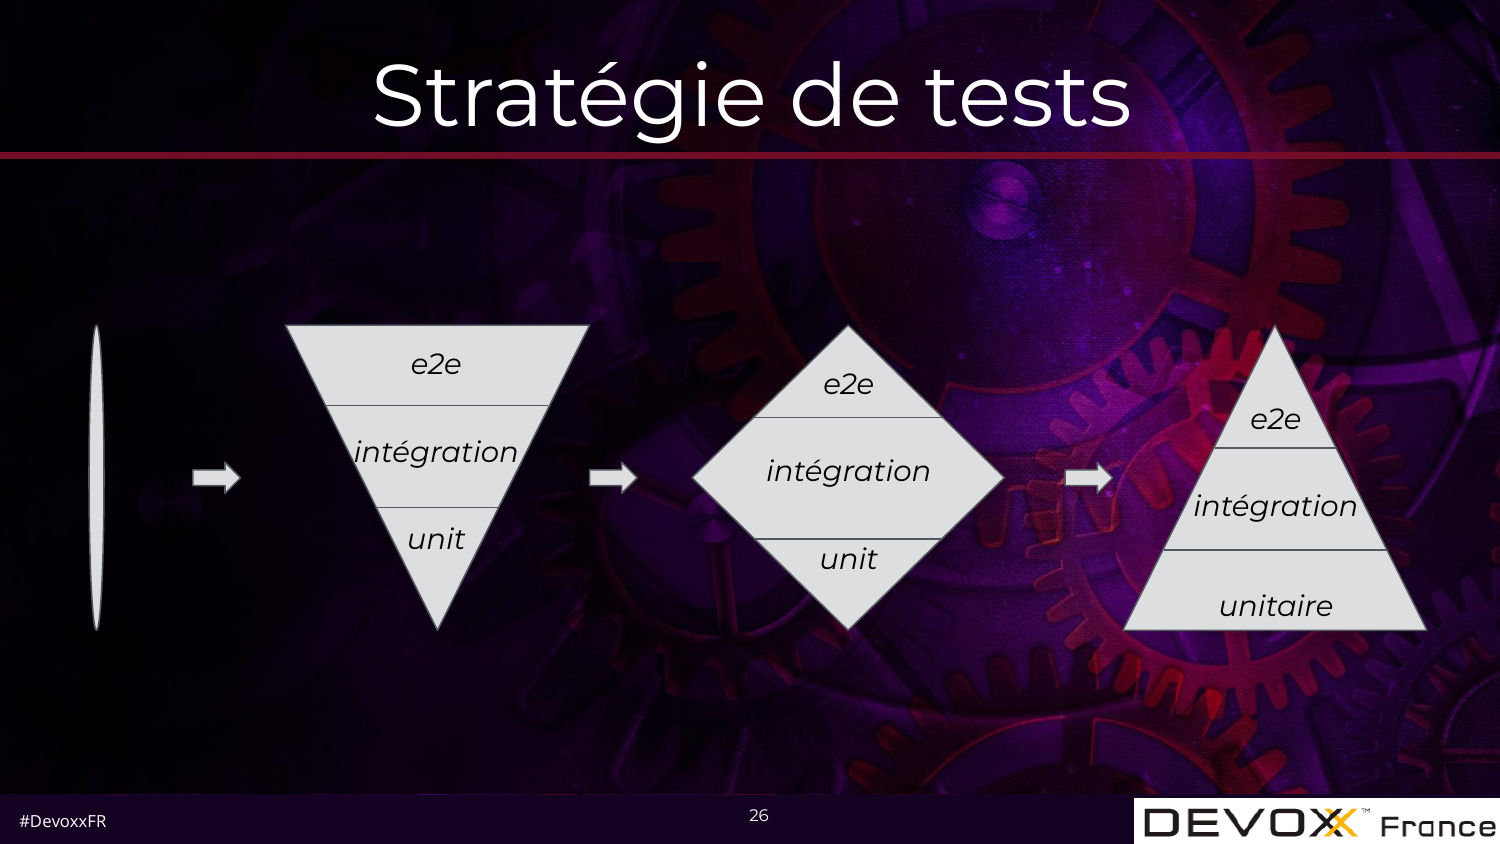

Stratégie de tests

unit
intégration
e2e

unit
intégration
e2e

e2e
intégration
unitaire

26